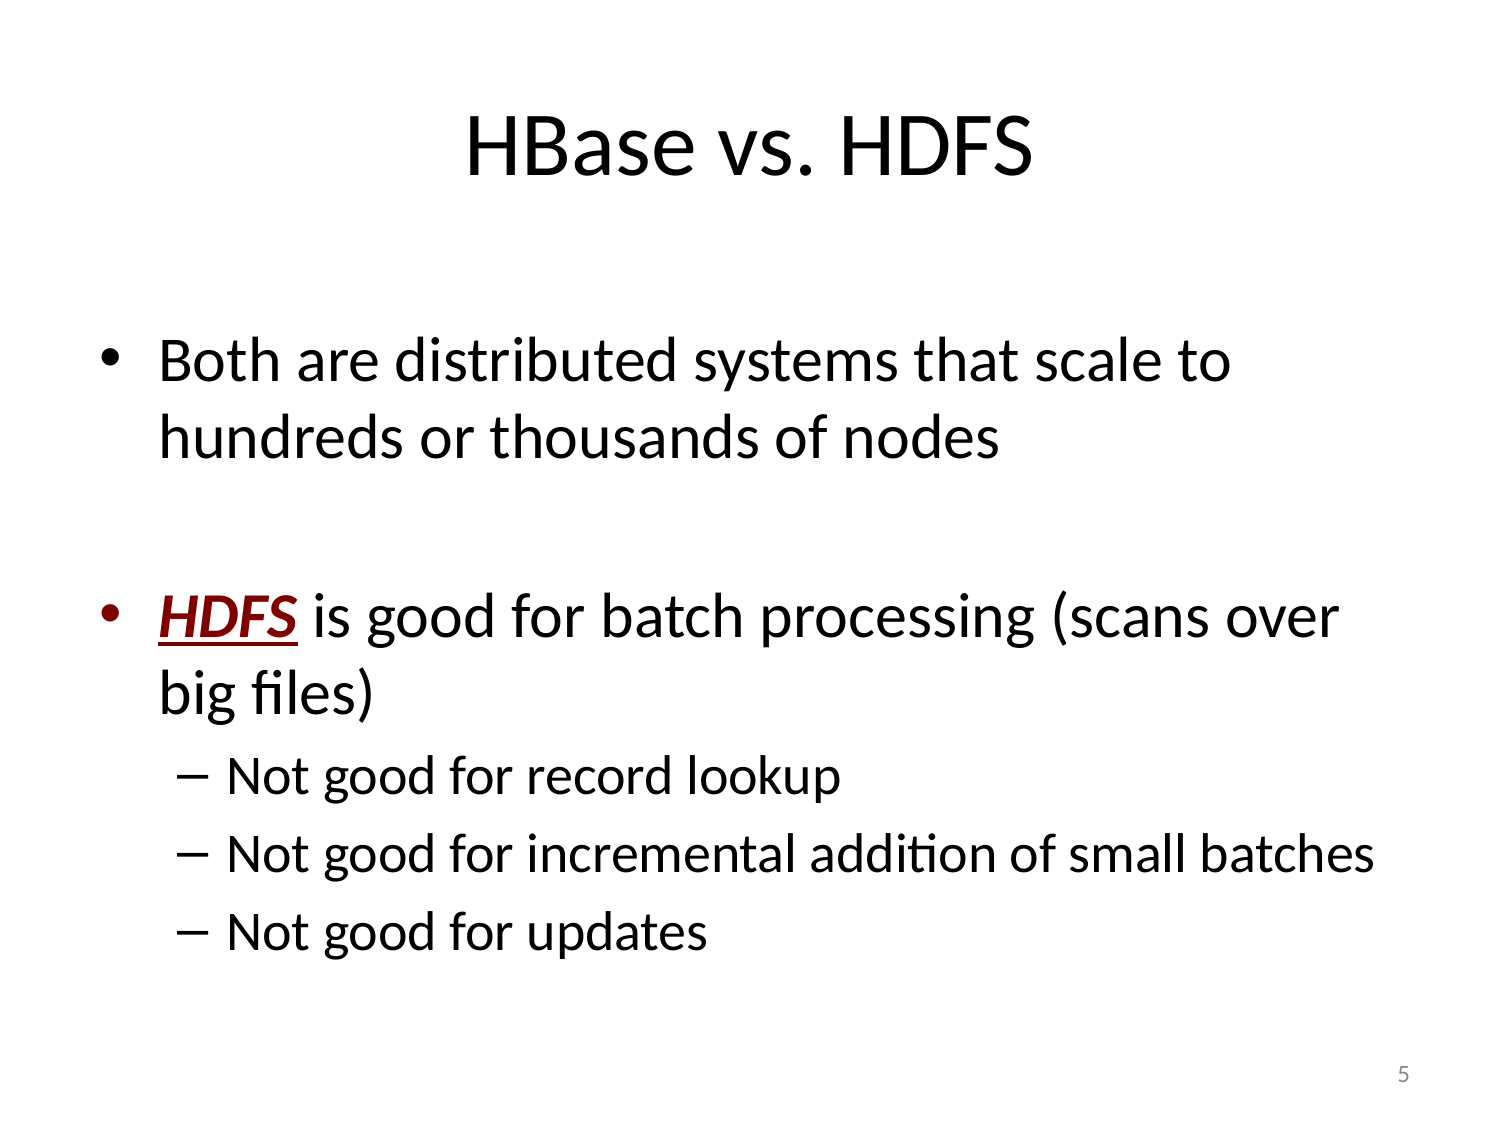

# HBase vs. HDFS
Both are distributed systems that scale to hundreds or thousands of nodes

HDFS is good for batch processing (scans over big files)
Not good for record lookup
Not good for incremental addition of small batches
Not good for updates
5